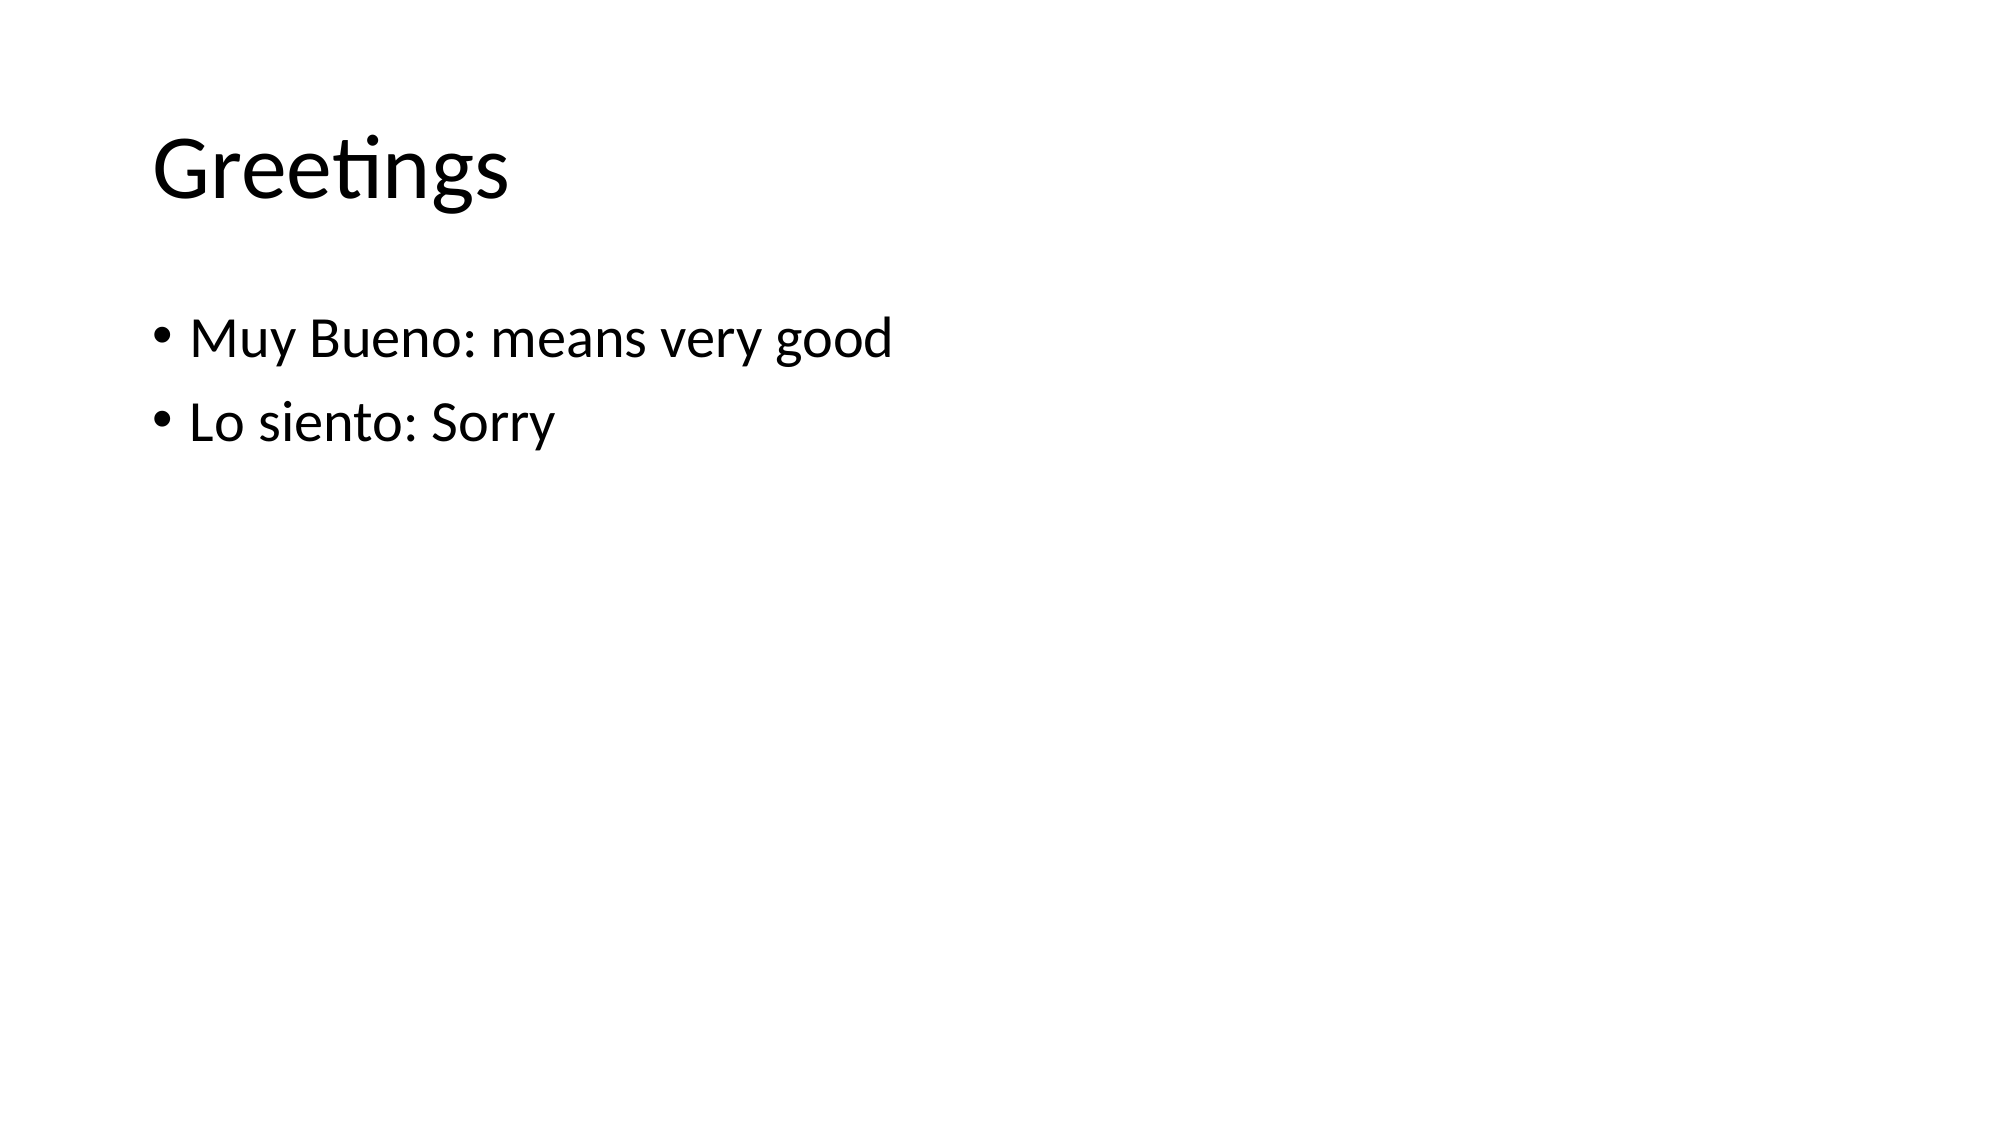

# Greetings
Muy Bueno: means very good
Lo siento: Sorry